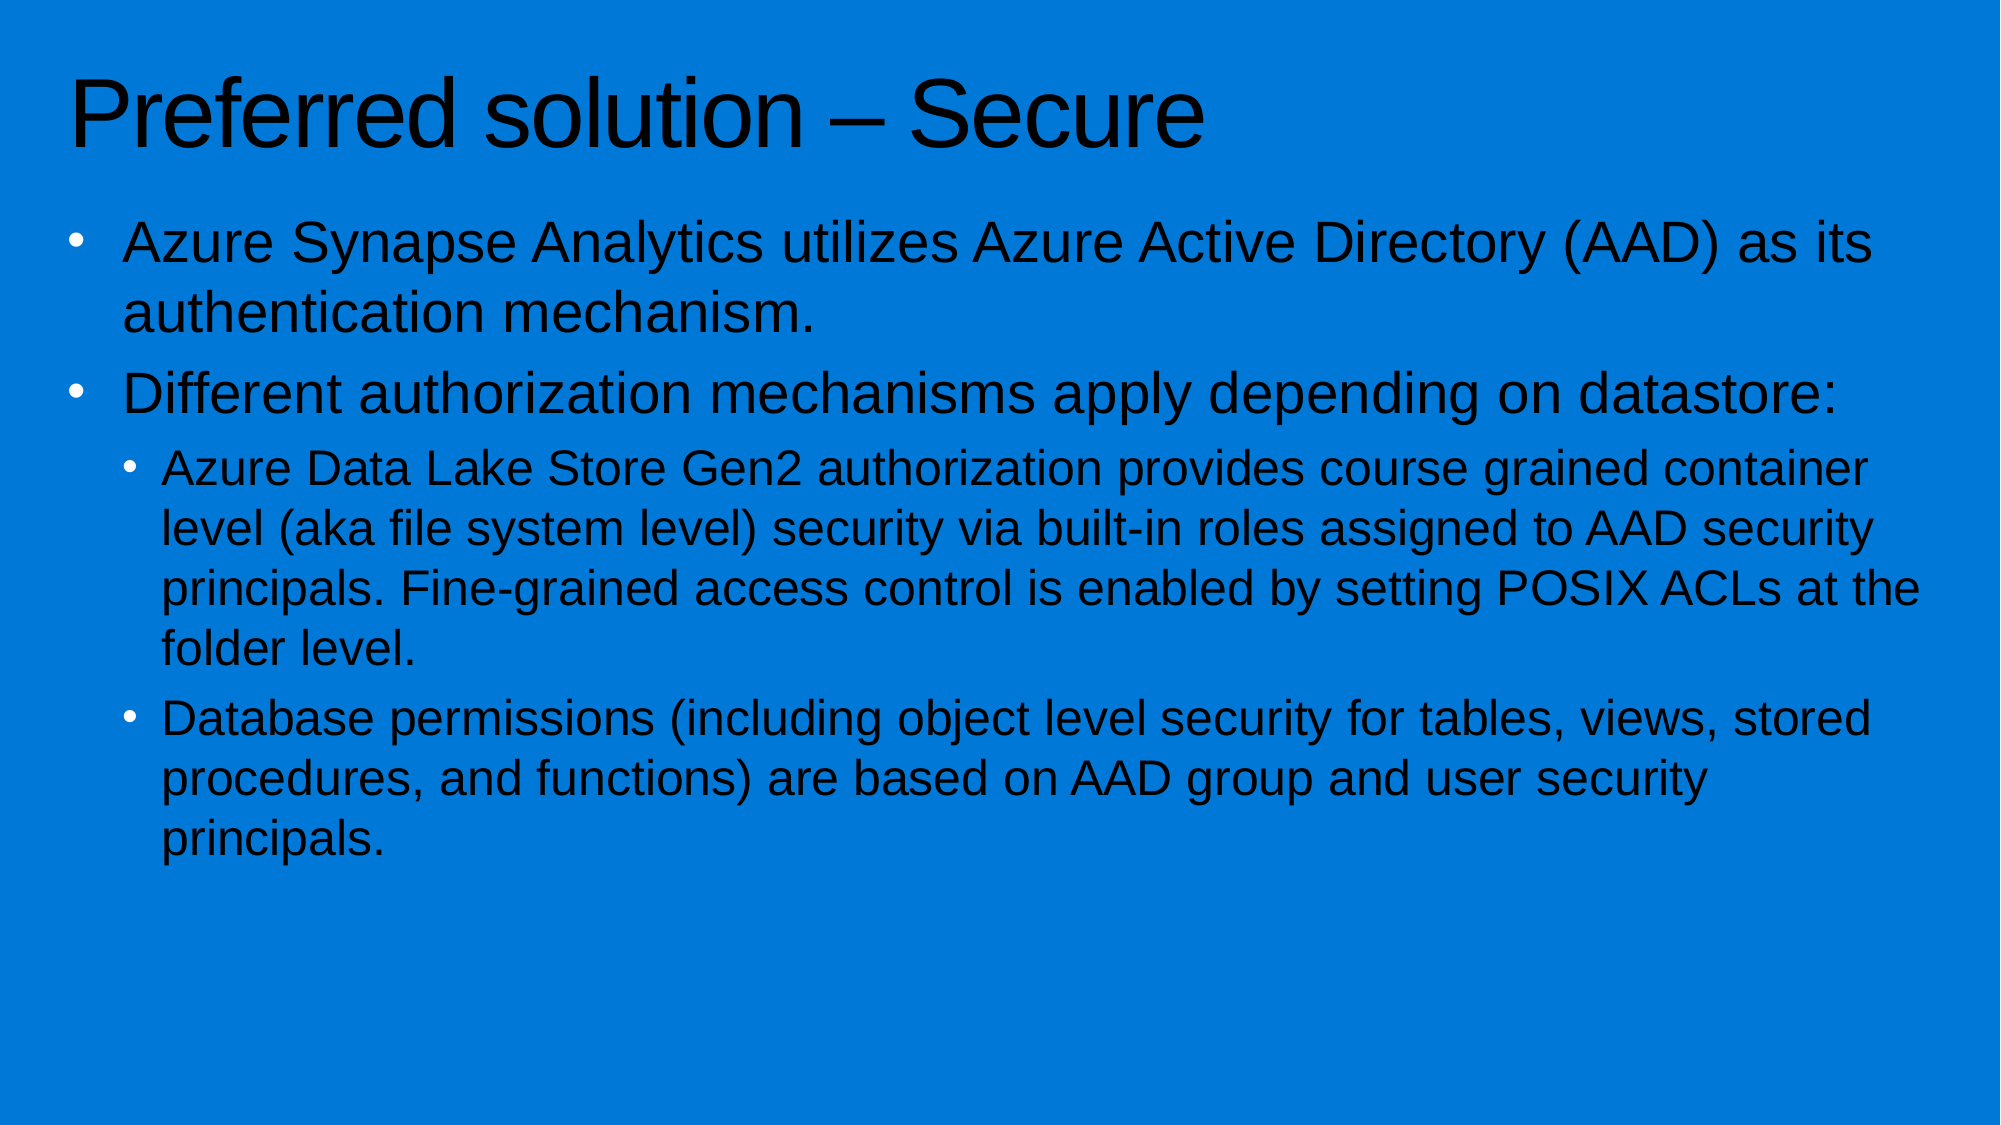

# Preferred solution – Secure
Azure Synapse Analytics utilizes Azure Active Directory (AAD) as its authentication mechanism.
Different authorization mechanisms apply depending on datastore:
Azure Data Lake Store Gen2 authorization provides course grained container level (aka file system level) security via built-in roles assigned to AAD security principals. Fine-grained access control is enabled by setting POSIX ACLs at the folder level.
Database permissions (including object level security for tables, views, stored procedures, and functions) are based on AAD group and user security principals.